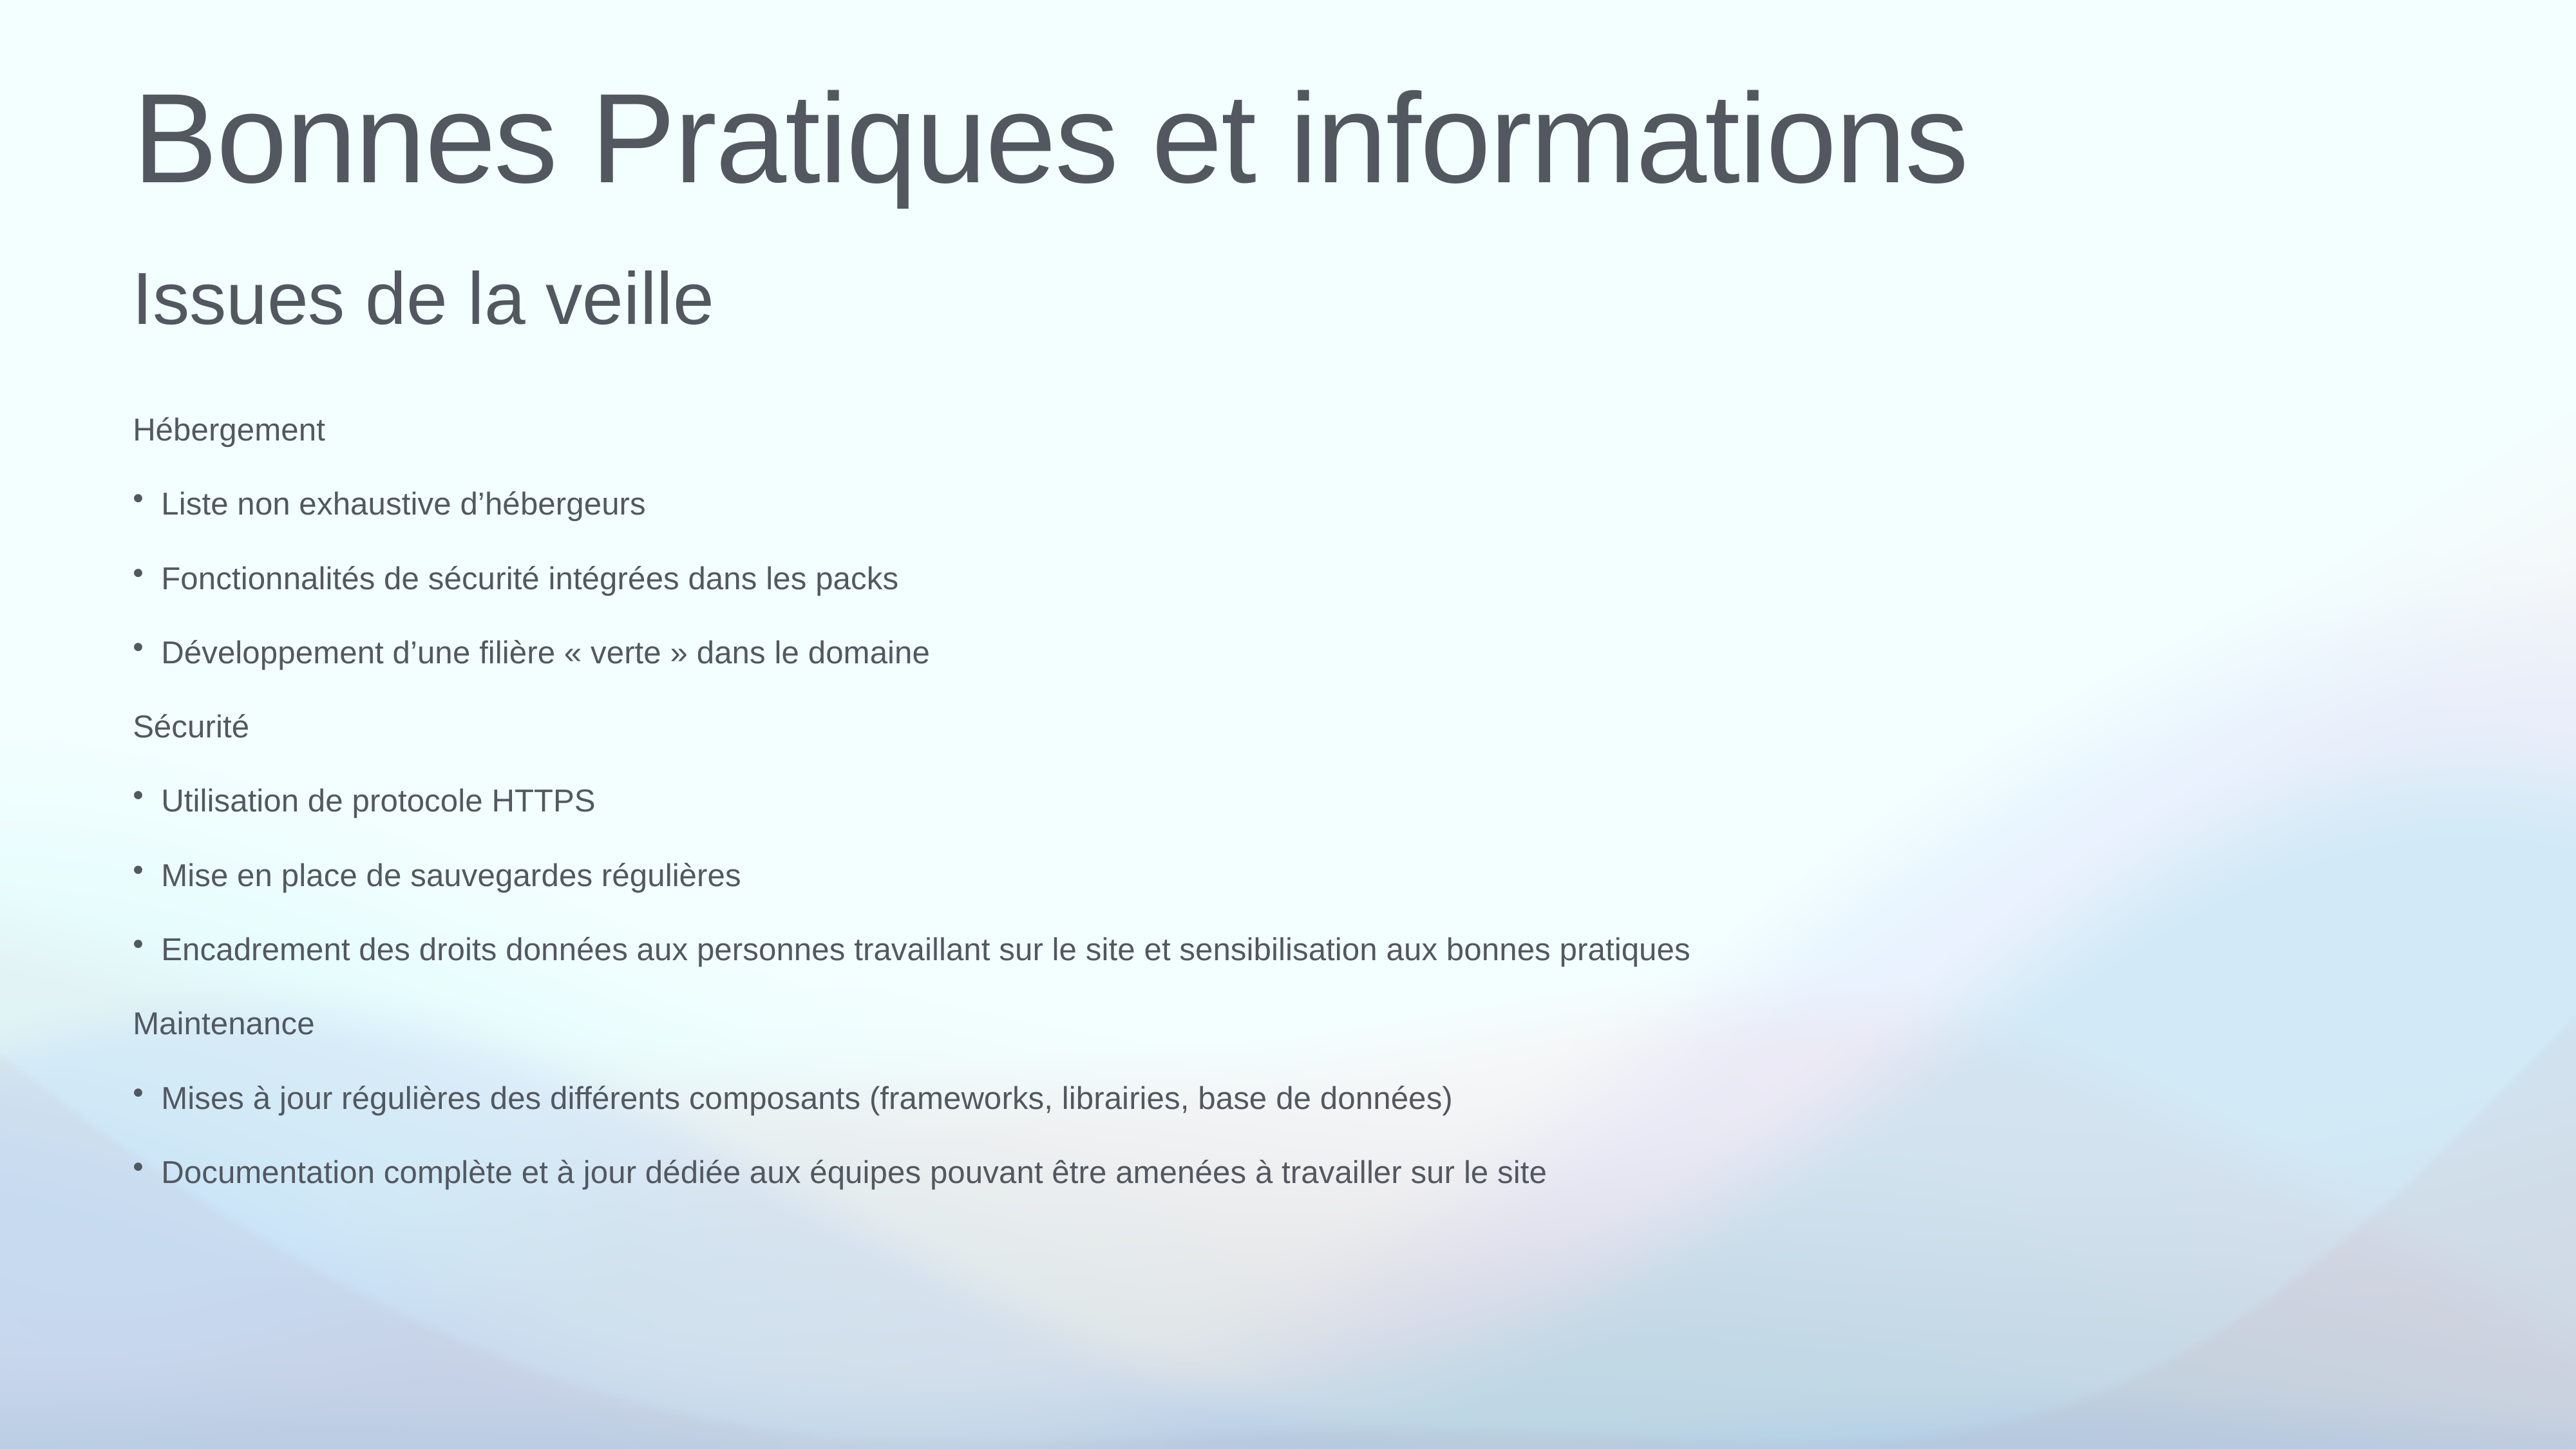

# Bonnes Pratiques et informations
Issues de la veille
Hébergement
Liste non exhaustive d’hébergeurs
Fonctionnalités de sécurité intégrées dans les packs
Développement d’une filière « verte » dans le domaine
Sécurité
Utilisation de protocole HTTPS
Mise en place de sauvegardes régulières
Encadrement des droits données aux personnes travaillant sur le site et sensibilisation aux bonnes pratiques
Maintenance
Mises à jour régulières des différents composants (frameworks, librairies, base de données)
Documentation complète et à jour dédiée aux équipes pouvant être amenées à travailler sur le site